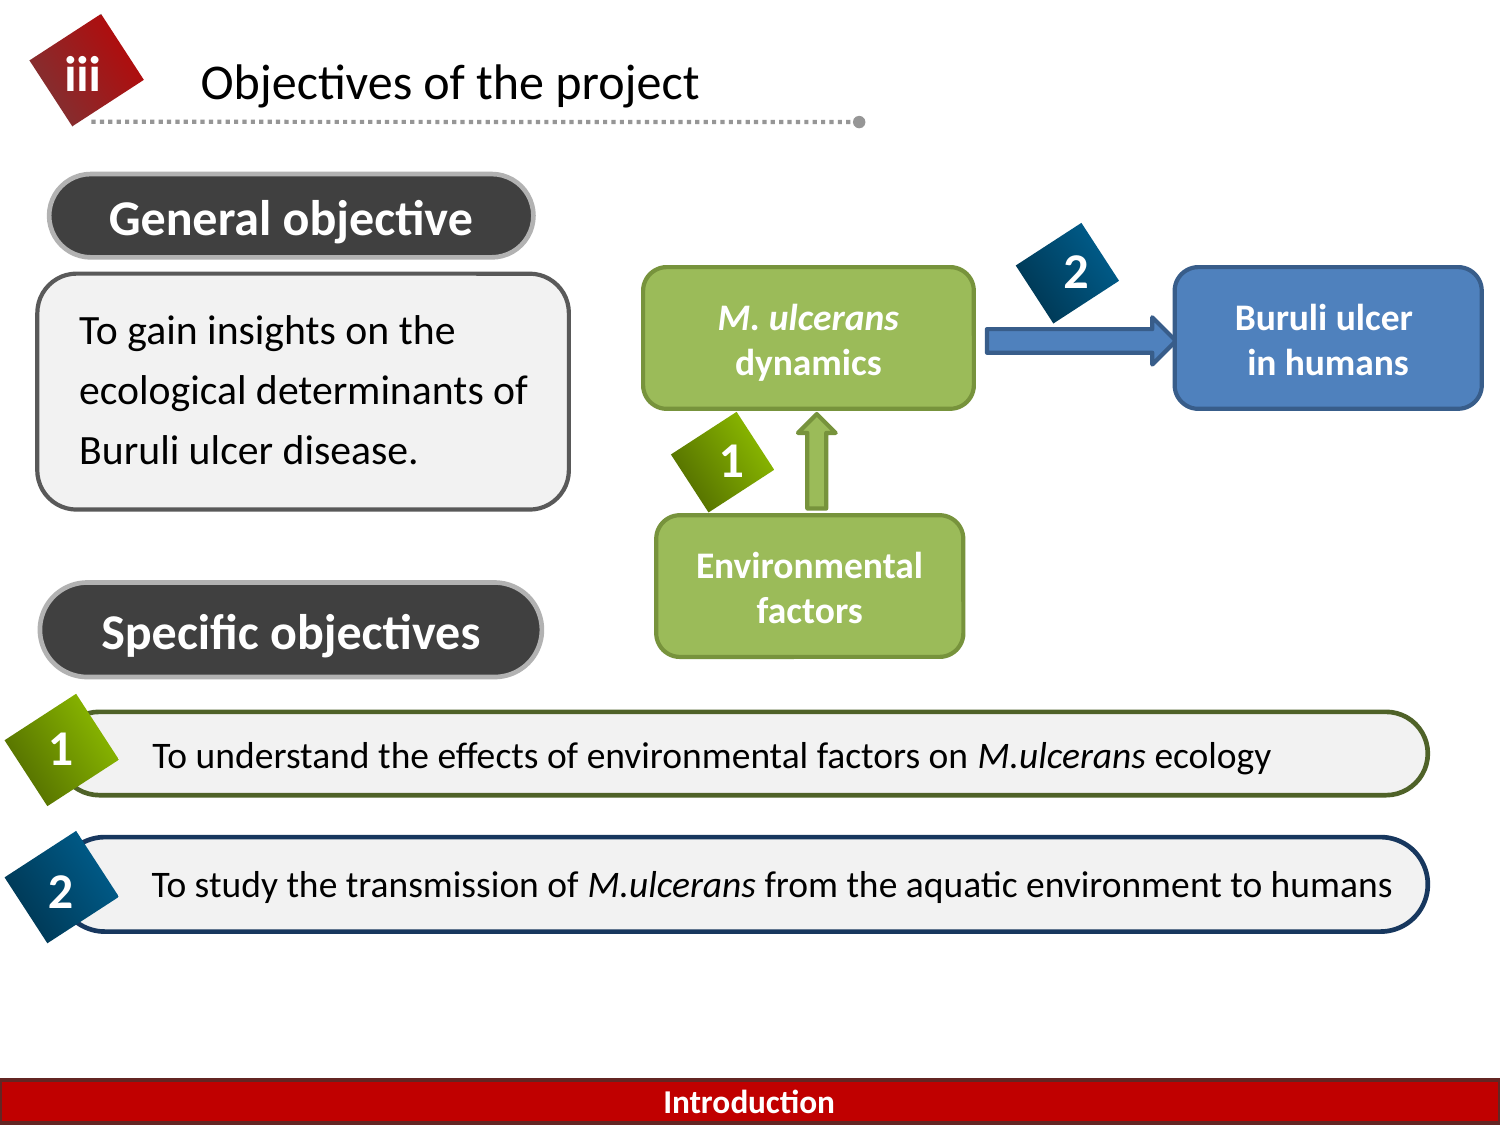

iii
1
Objectives of the project

General objective
2

	To gain insights on the ecological determinants of Buruli ulcer disease.
M. ulcerans dynamics
Buruli ulcer
in humans

1

Environmental factors
Specific objectives
1

        To understand the effects of environmental factors on M.ulcerans ecology

2
 To study the transmission of M.ulcerans from the aquatic environment to humans
Introduction